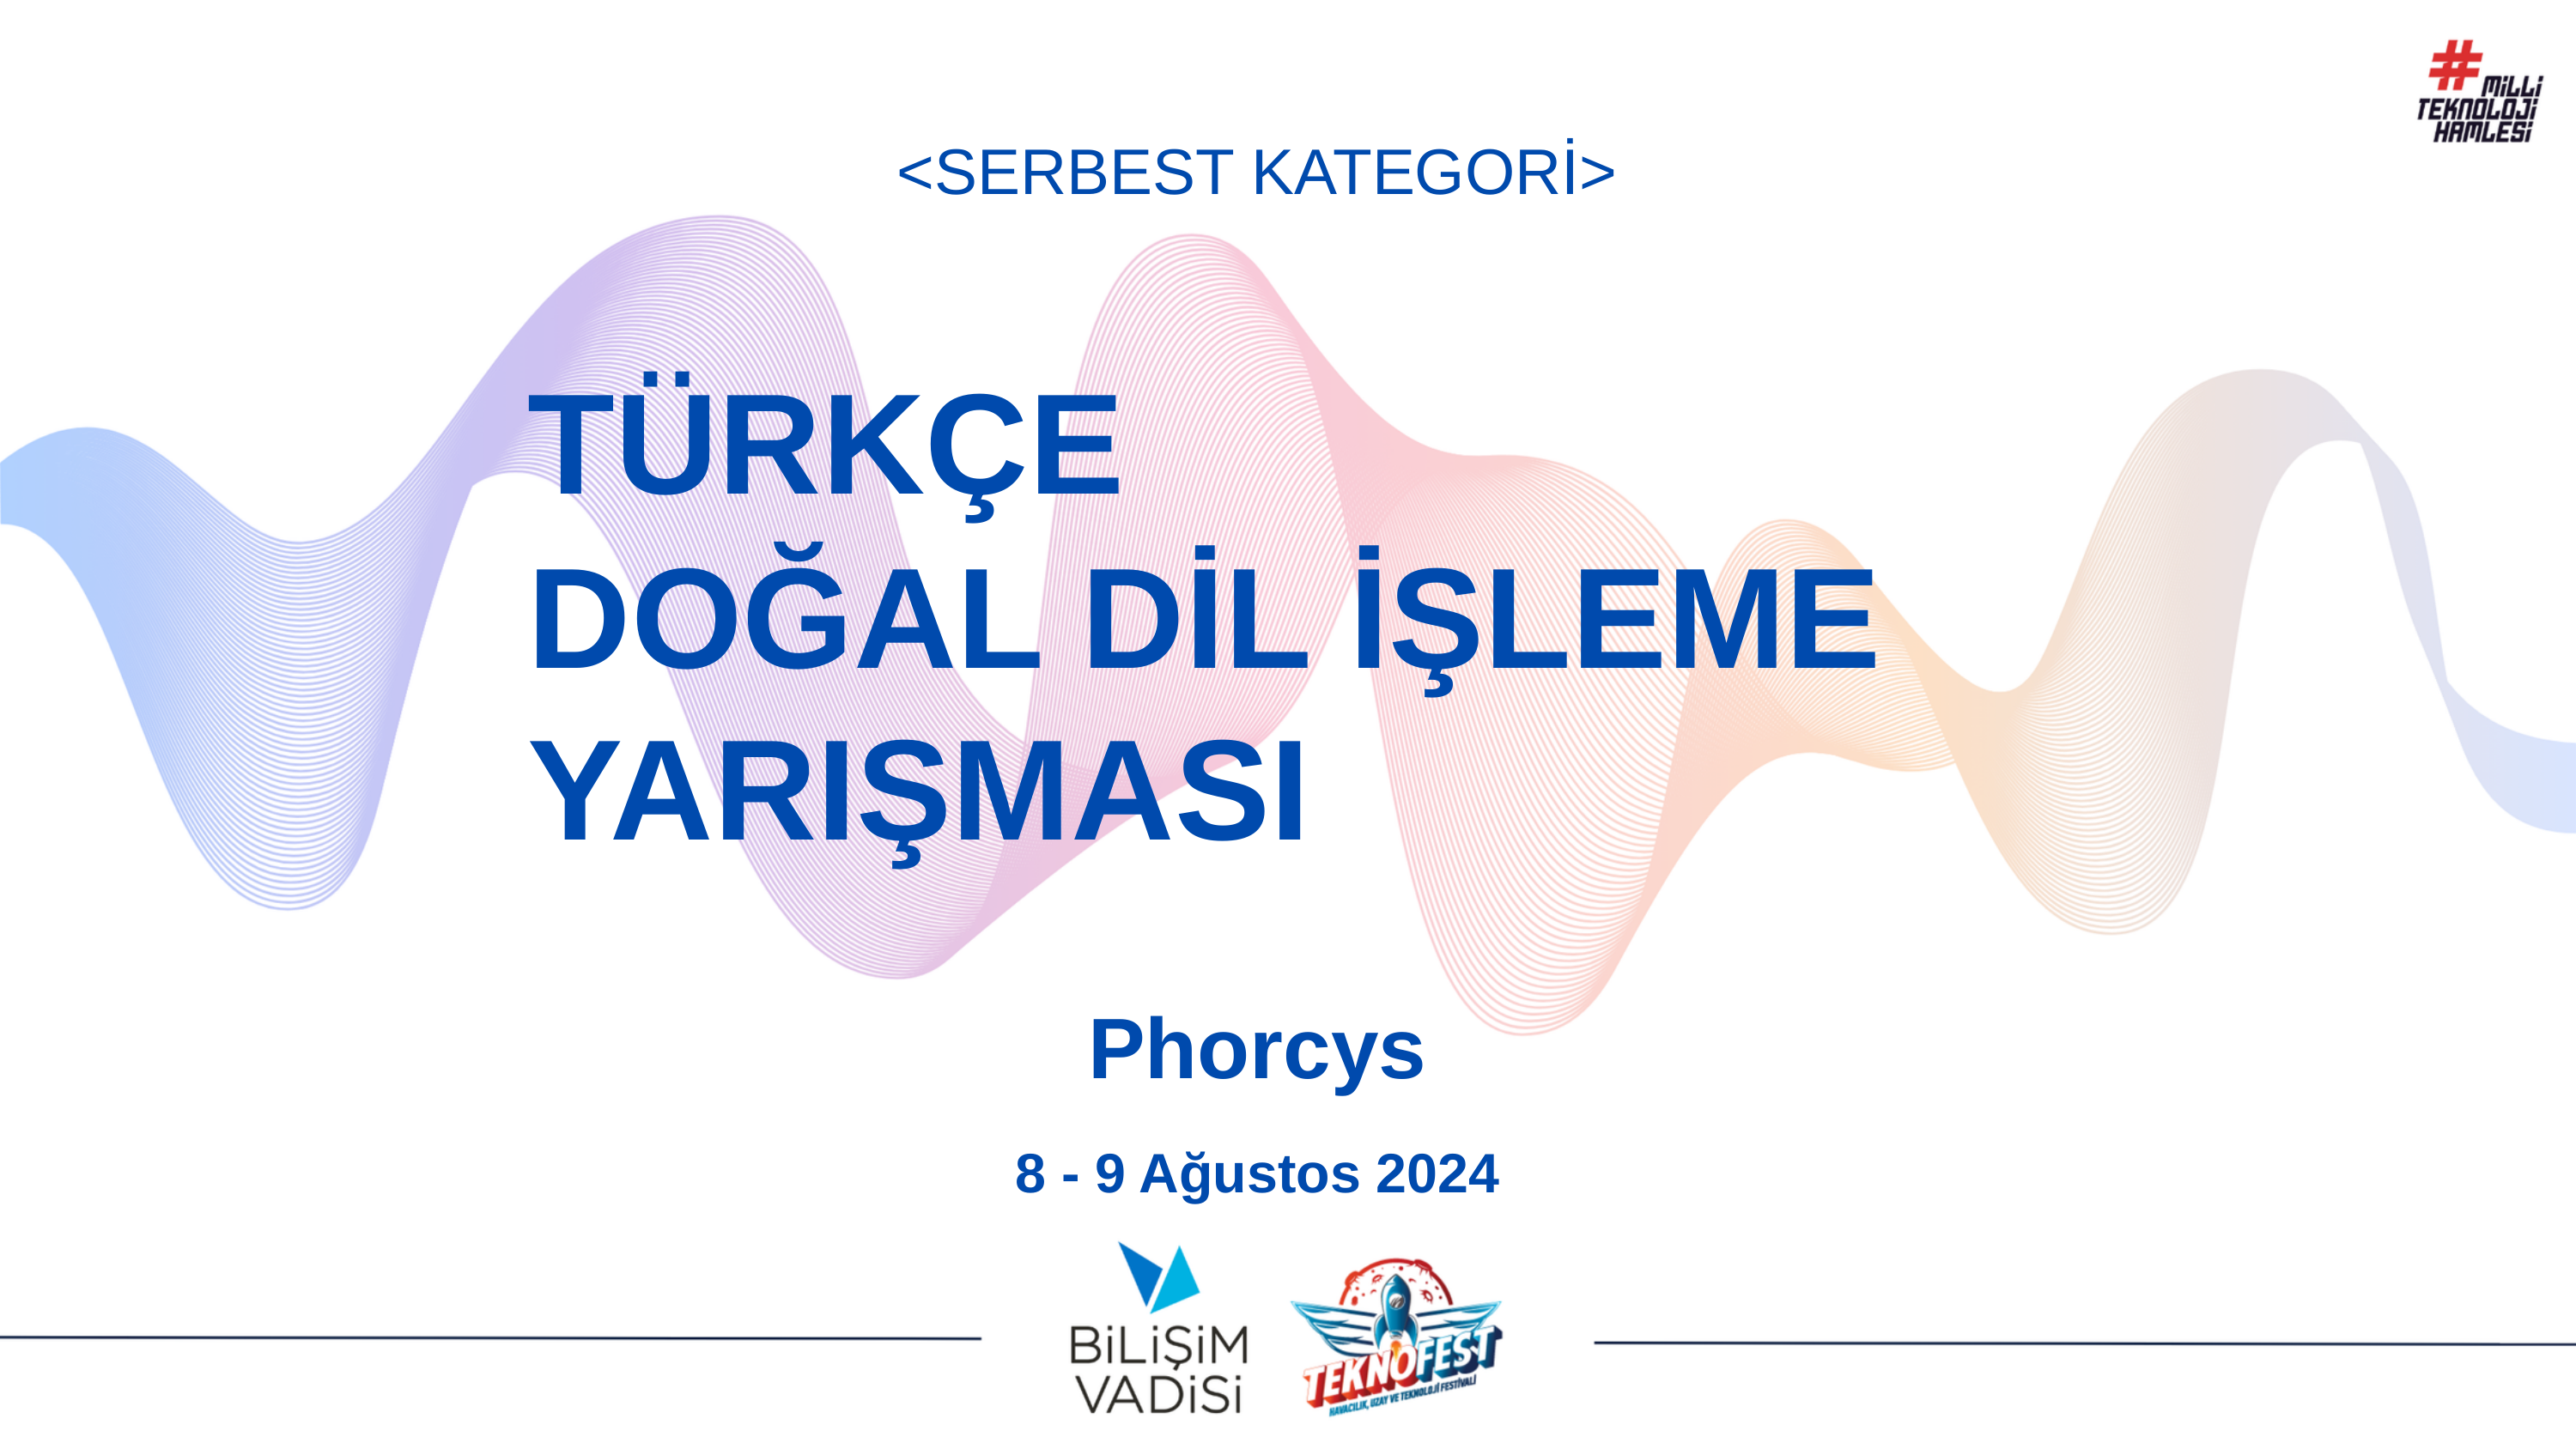

TÜRKÇE
				DOĞAL DİL İŞLEME
				YARIŞMASI
<SERBEST KATEGORİ>

Phorcys
8 - 9 Ağustos 2024